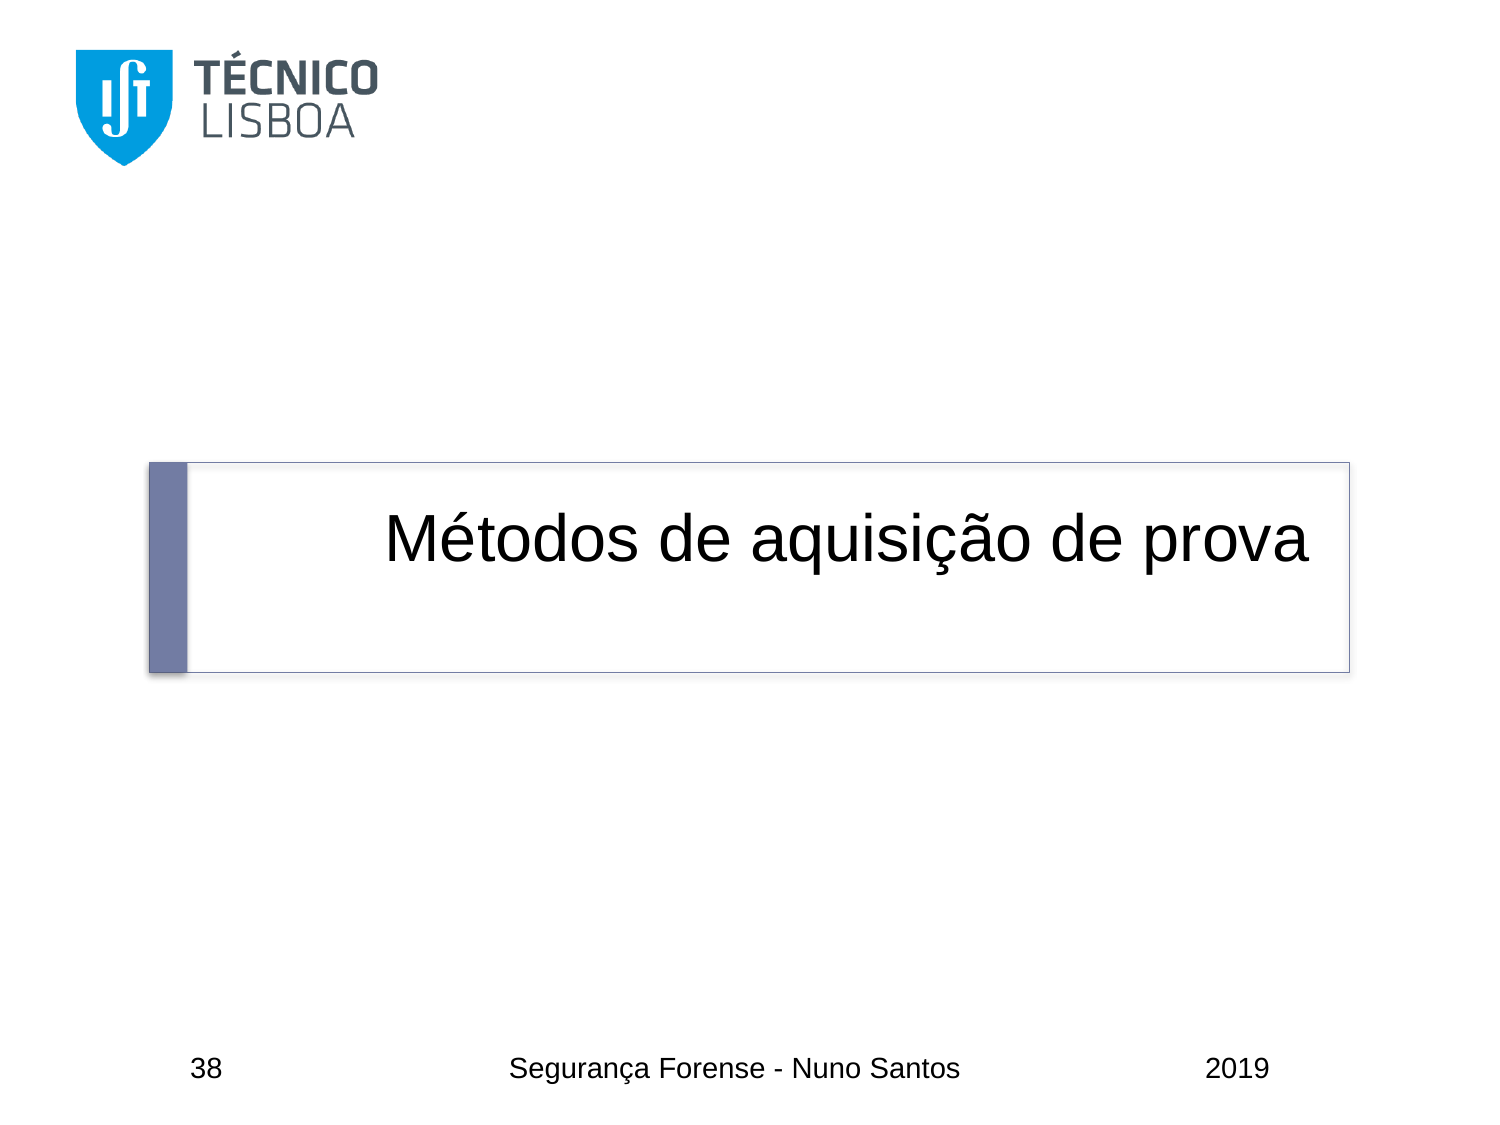

# Métodos de aquisição de prova
38
Segurança Forense - Nuno Santos
2019